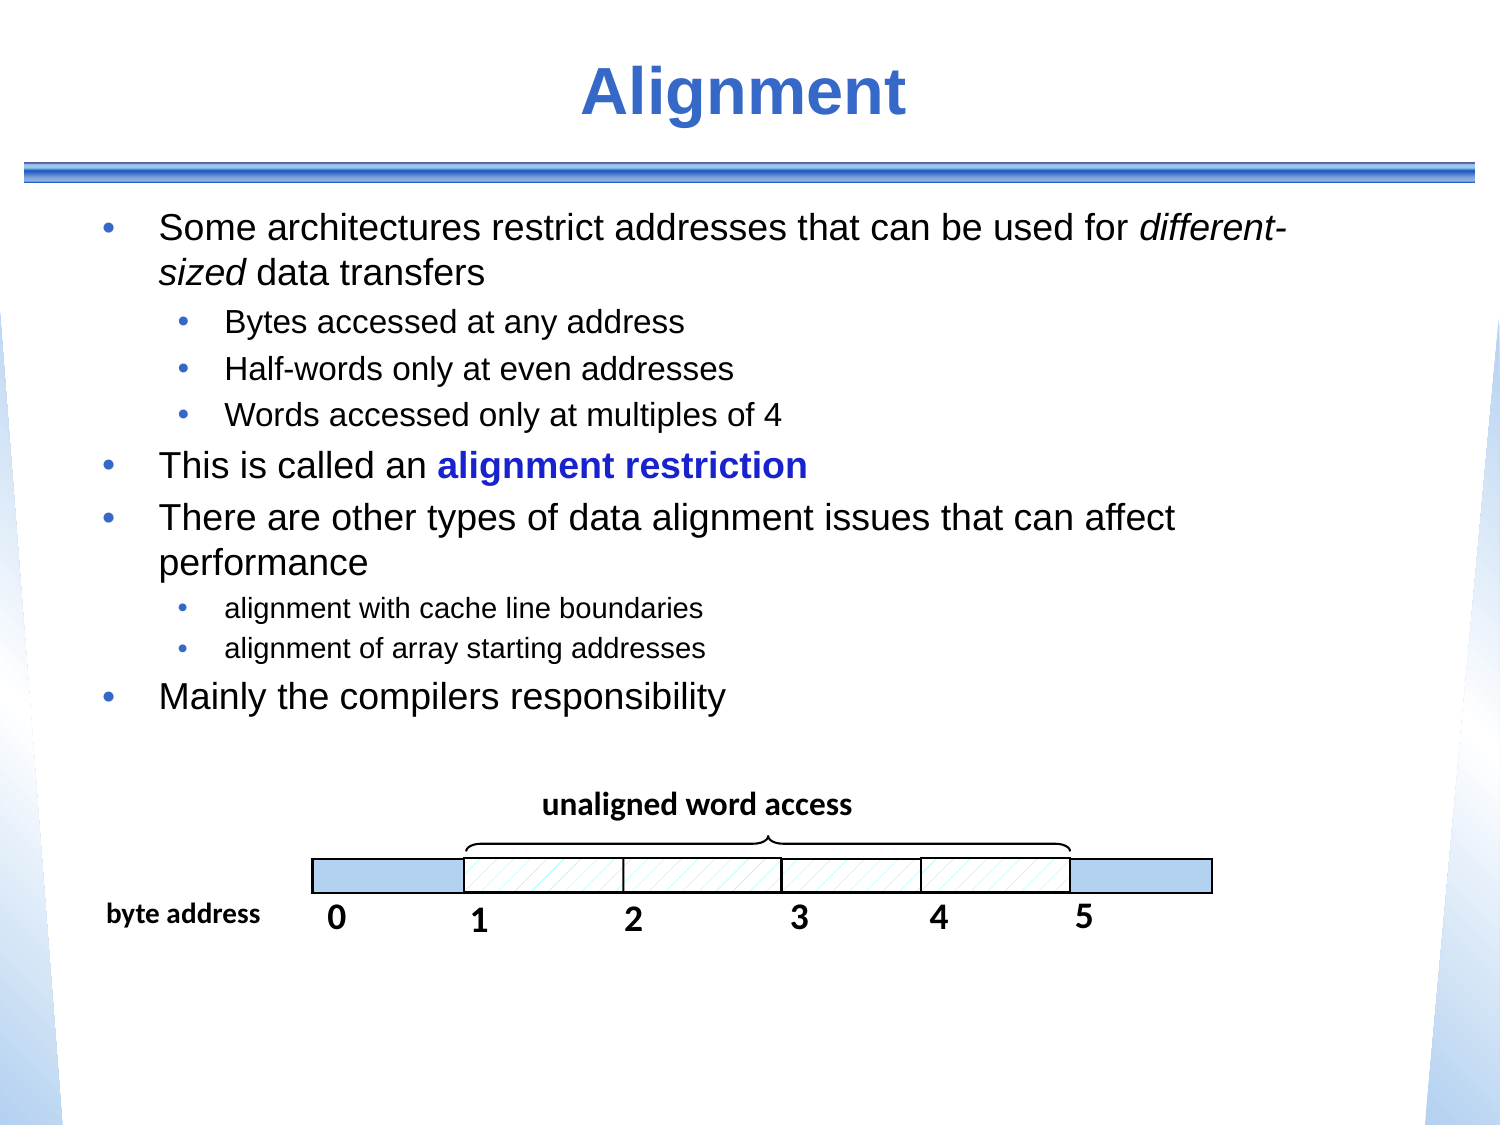

# Alignment
Some architectures restrict addresses that can be used for different-sized data transfers
Bytes accessed at any address
Half-words only at even addresses
Words accessed only at multiples of 4
This is called an alignment restriction
There are other types of data alignment issues that can affect performance
alignment with cache line boundaries
alignment of array starting addresses
Mainly the compilers responsibility

unaligned word access

0
1

5
3
4
2

byte address